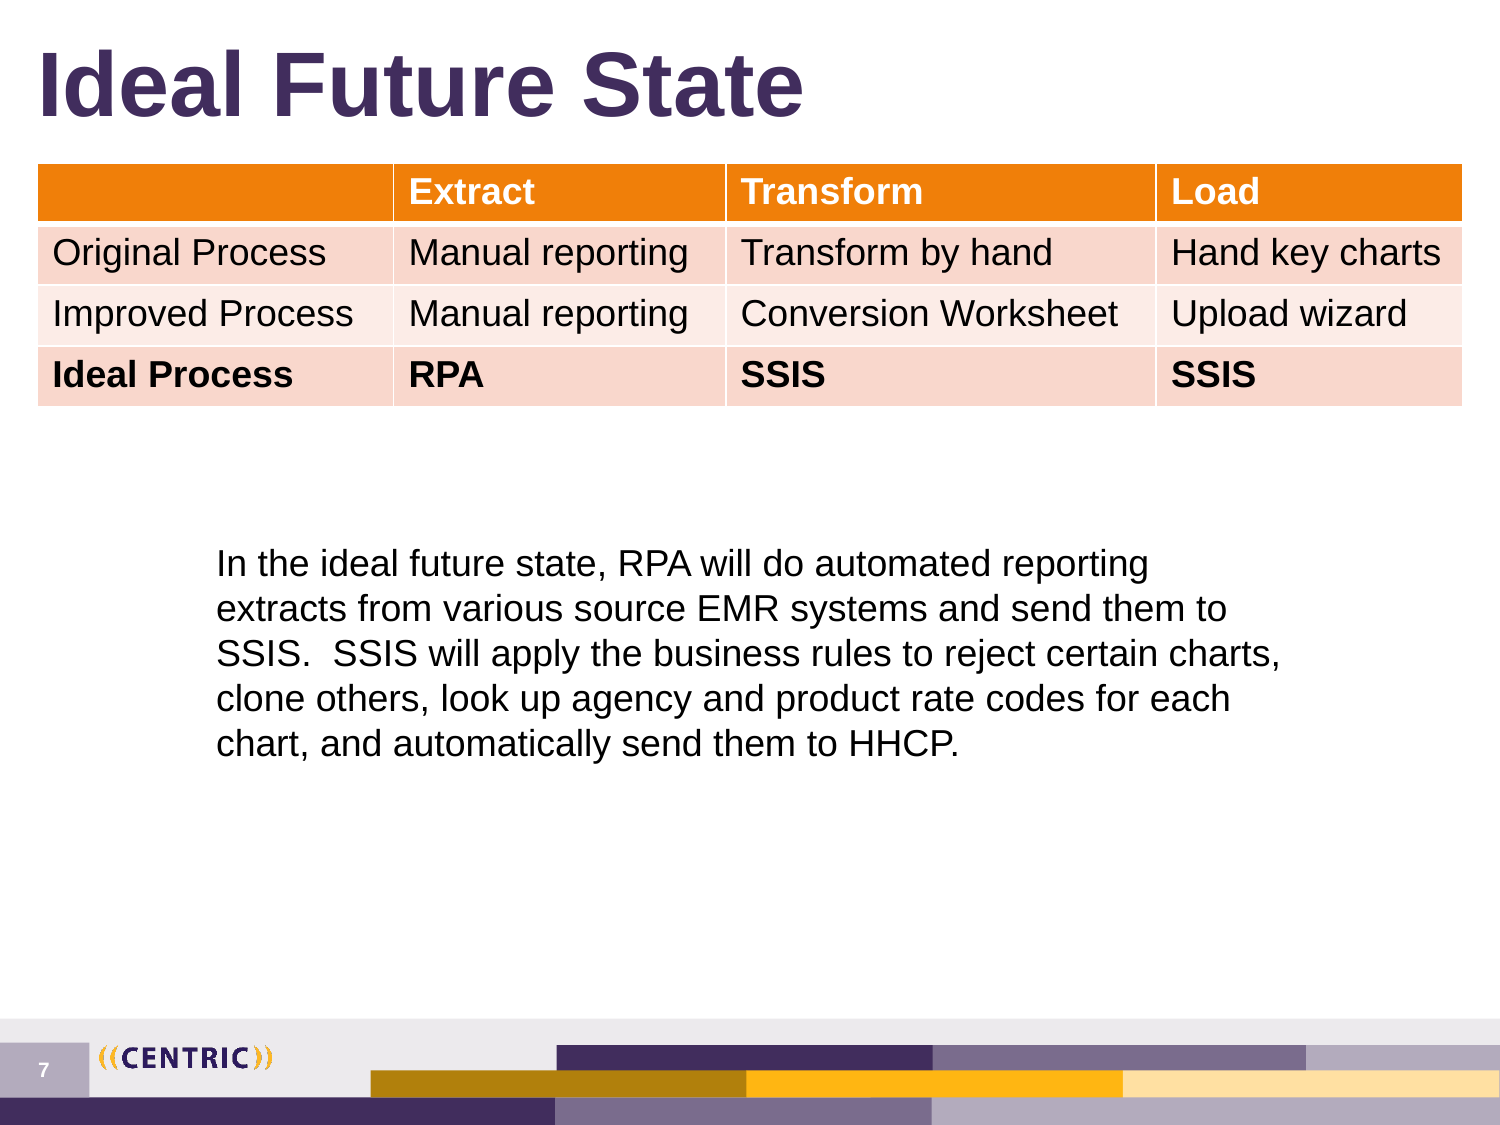

# Ideal Future State
|  | Extract | Transform | Load |
| --- | --- | --- | --- |
| Original Process | Manual reporting | Transform by hand | Hand key charts |
| Improved Process | Manual reporting | Conversion Worksheet | Upload wizard |
| Ideal Process | RPA | SSIS | SSIS |
In the ideal future state, RPA will do automated reporting extracts from various source EMR systems and send them to SSIS.  SSIS will apply the business rules to reject certain charts, clone others, look up agency and product rate codes for each chart, and automatically send them to HHCP.
7